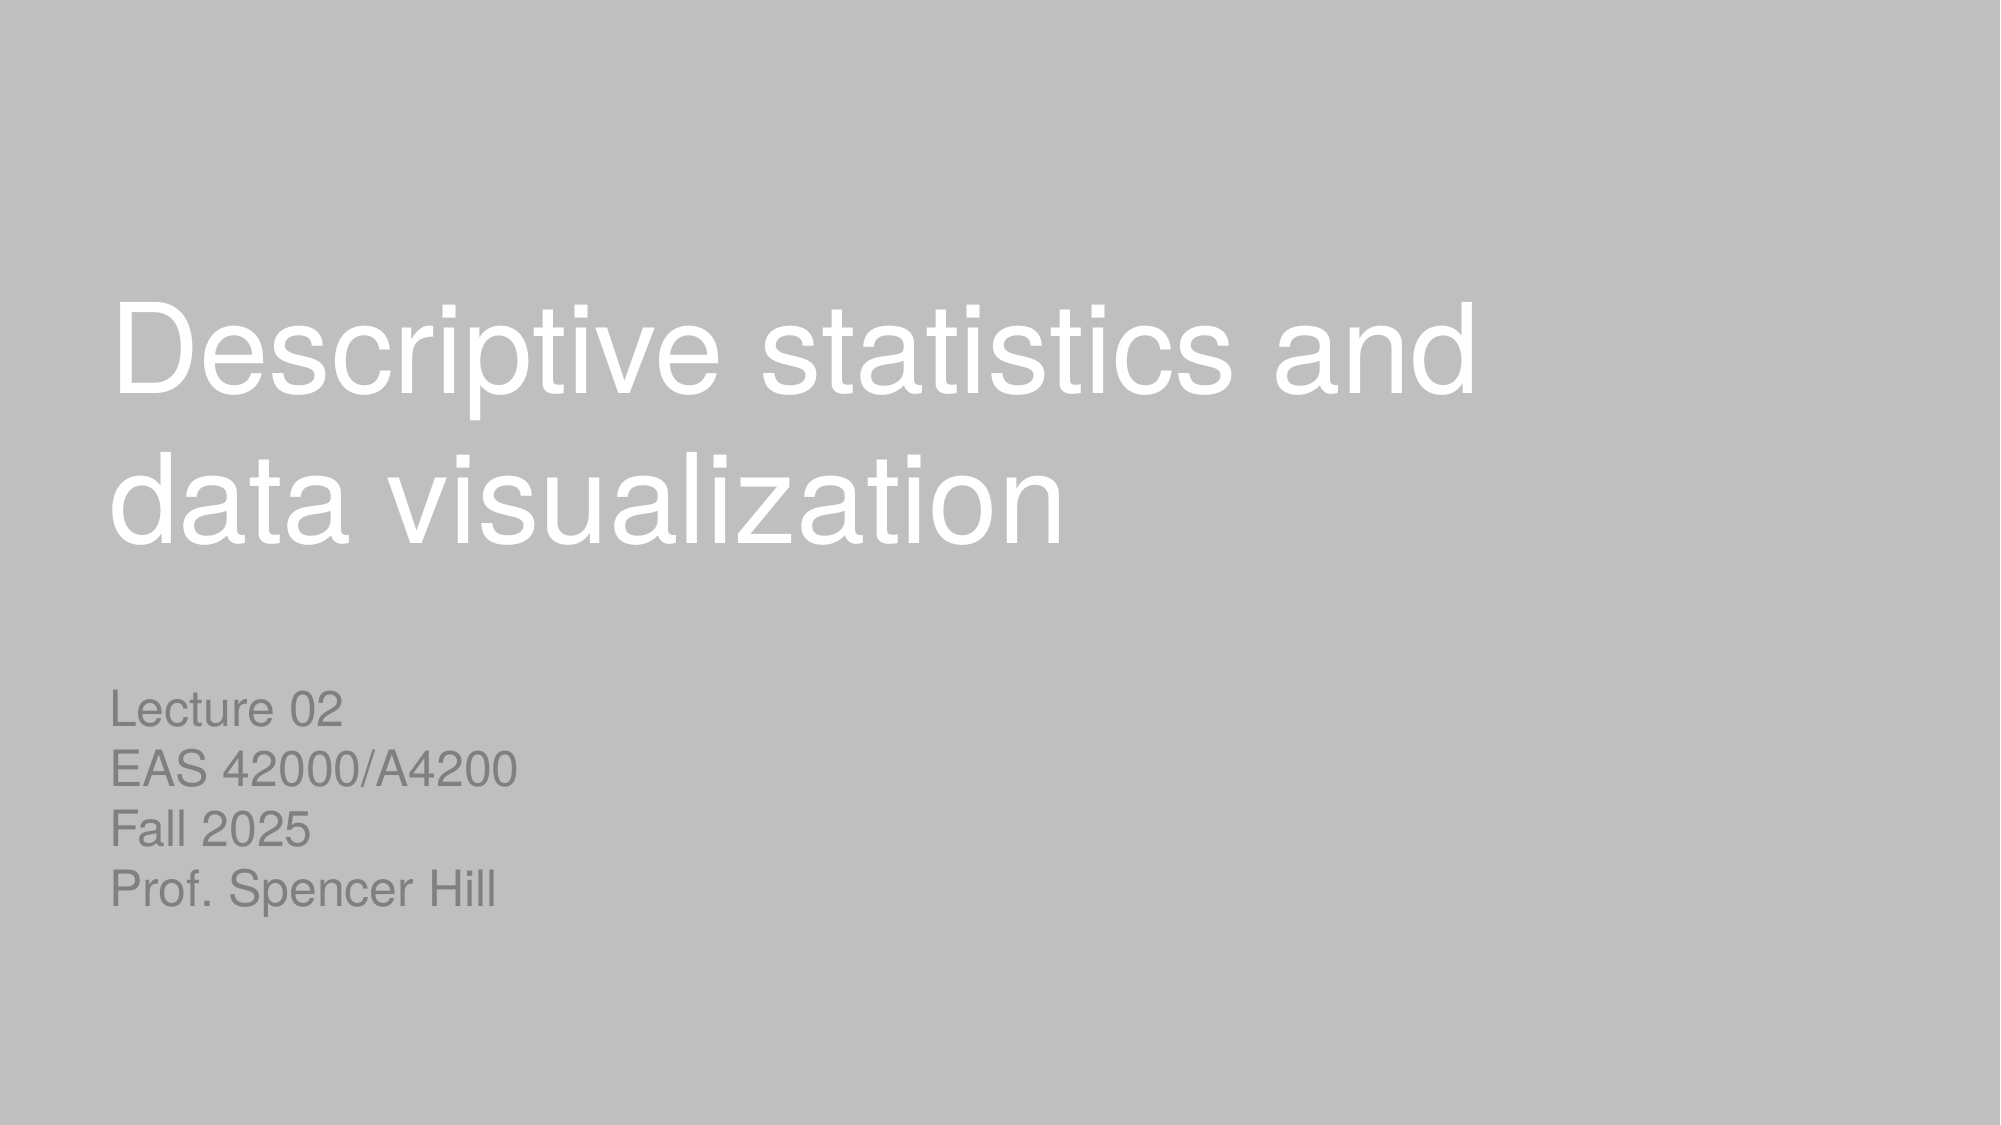

# Descriptive statistics and data visualization
Lecture 02
EAS 42000/A4200
Fall 2025
Prof. Spencer Hill